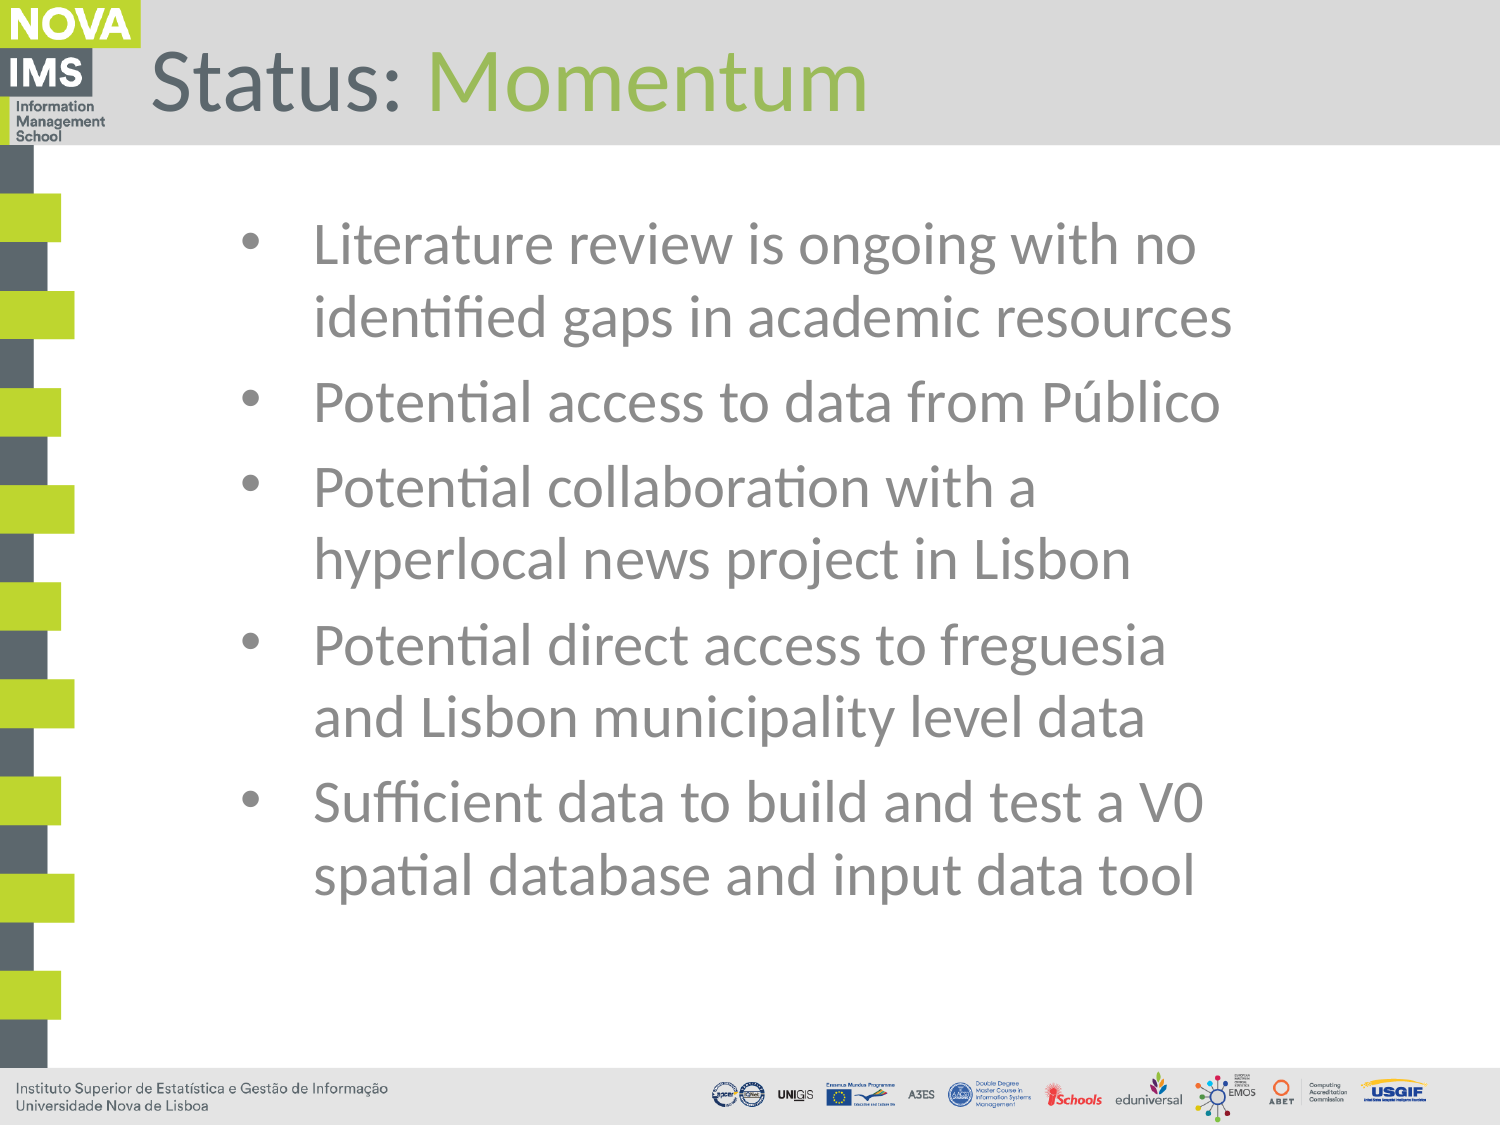

# Status: Momentum
Literature review is ongoing with no identified gaps in academic resources
Potential access to data from Público
Potential collaboration with a hyperlocal news project in Lisbon
Potential direct access to freguesia and Lisbon municipality level data
Sufficient data to build and test a V0 spatial database and input data tool